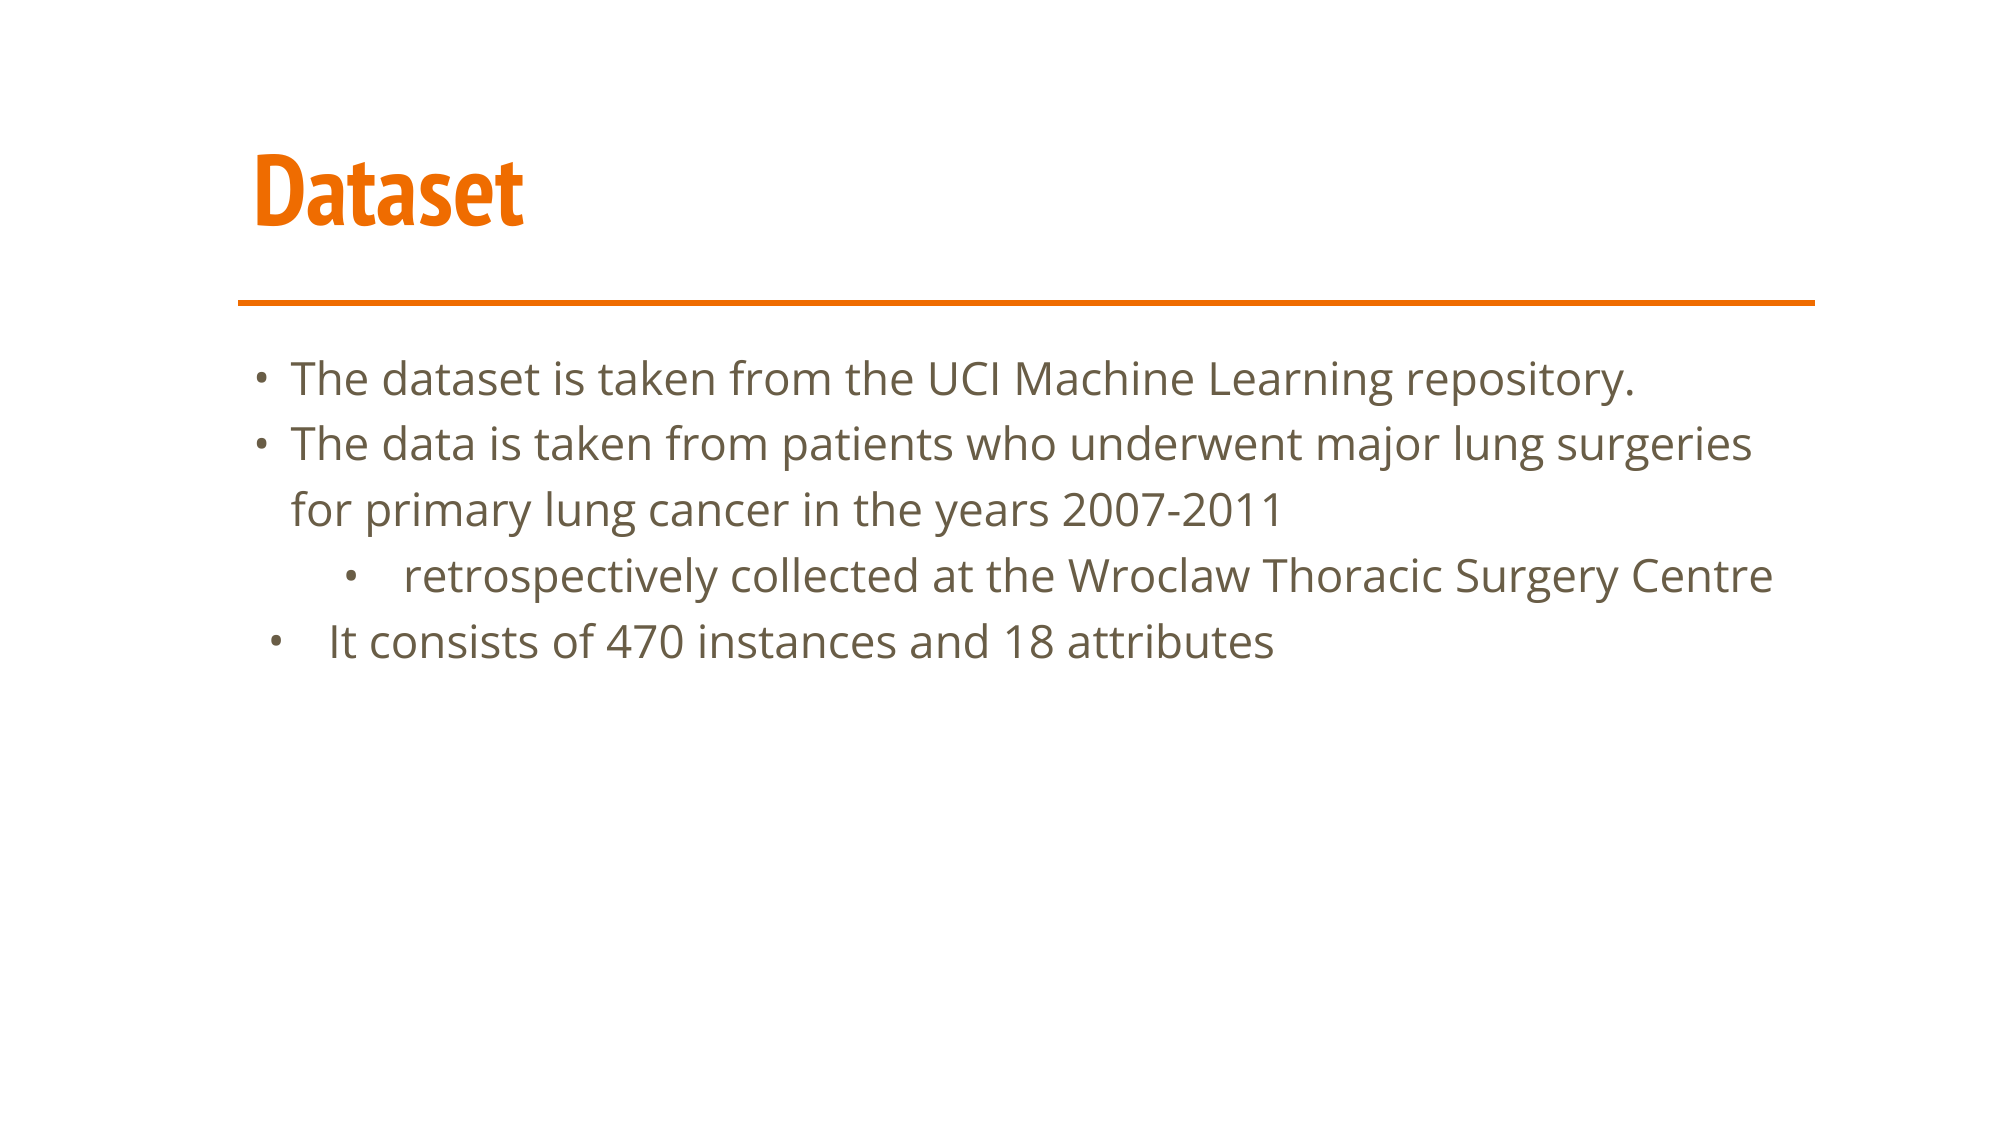

# Dataset
The dataset is taken from the UCI Machine Learning repository.
The data is taken from patients who underwent major lung surgeries for primary lung cancer in the years 2007-2011
retrospectively collected at the Wroclaw Thoracic Surgery Centre
It consists of 470 instances and 18 attributes